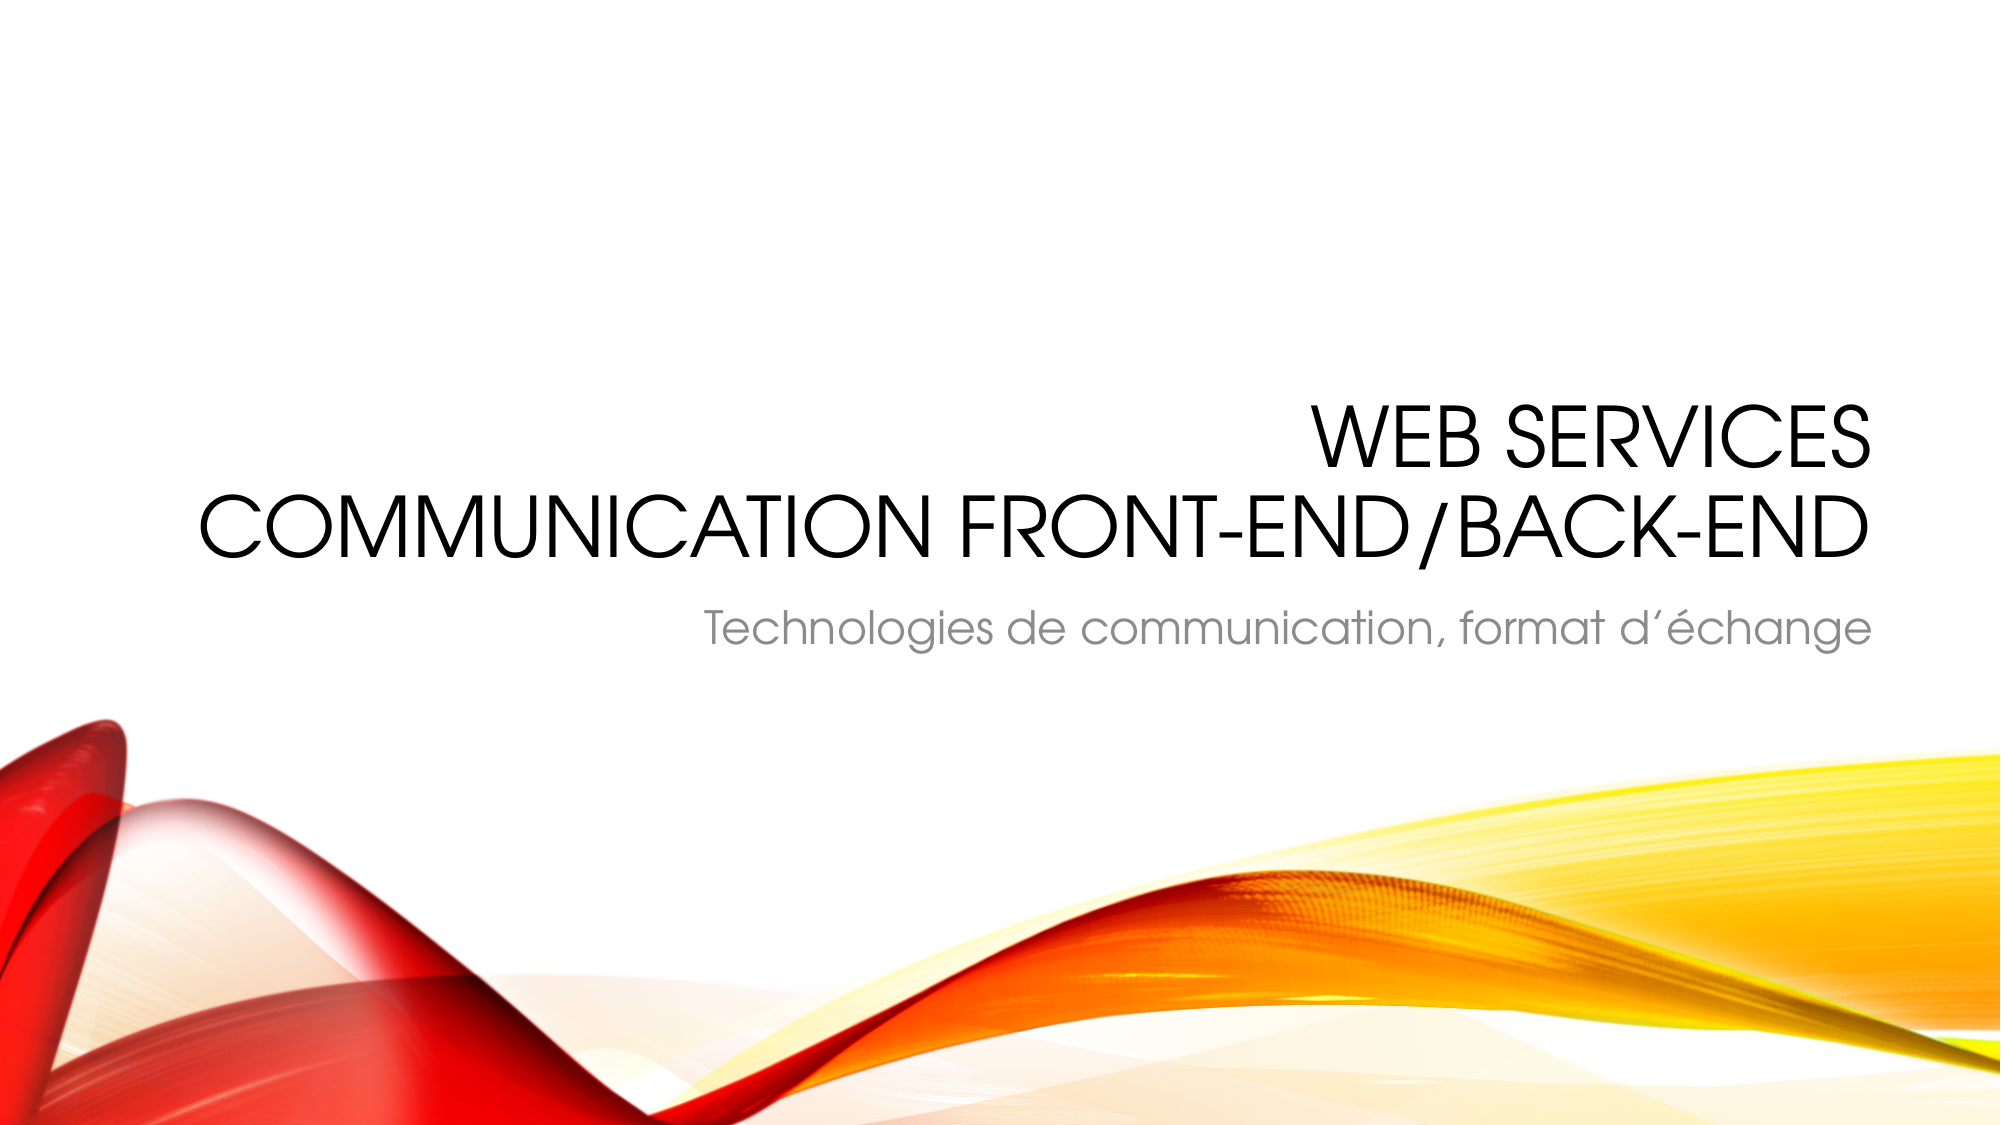

# Web Services Communication front-end/Back-End
Technologies de communication, format d’échange